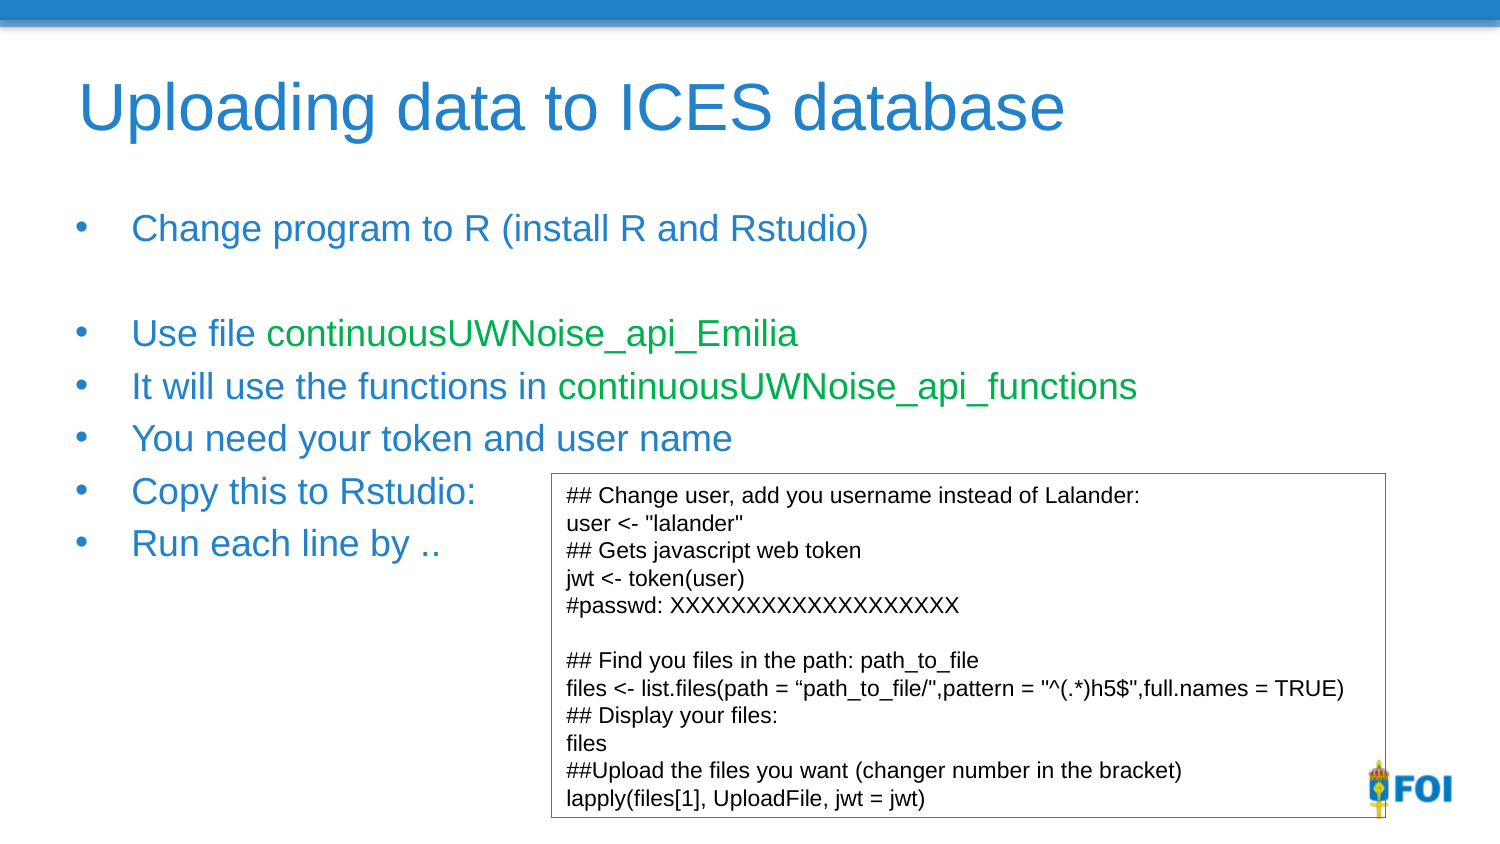

# Uploading data to ICES database
Change program to R (install R and Rstudio)

Use file continuousUWNoise_api_Emilia
It will use the functions in continuousUWNoise_api_functions
You need your token and user name
Copy this to Rstudio:
Run each line by ..

## Change user, add you username instead of Lalander:
user <- "lalander"
## Gets javascript web token
jwt <- token(user)
#passwd: XXXXXXXXXXXXXXXXXXX

## Find you files in the path: path_to_file
files <- list.files(path = “path_to_file/",pattern = "^(.*)h5$",full.names = TRUE)
## Display your files:
files
##Upload the files you want (changer number in the bracket)
lapply(files[1], UploadFile, jwt = jwt)